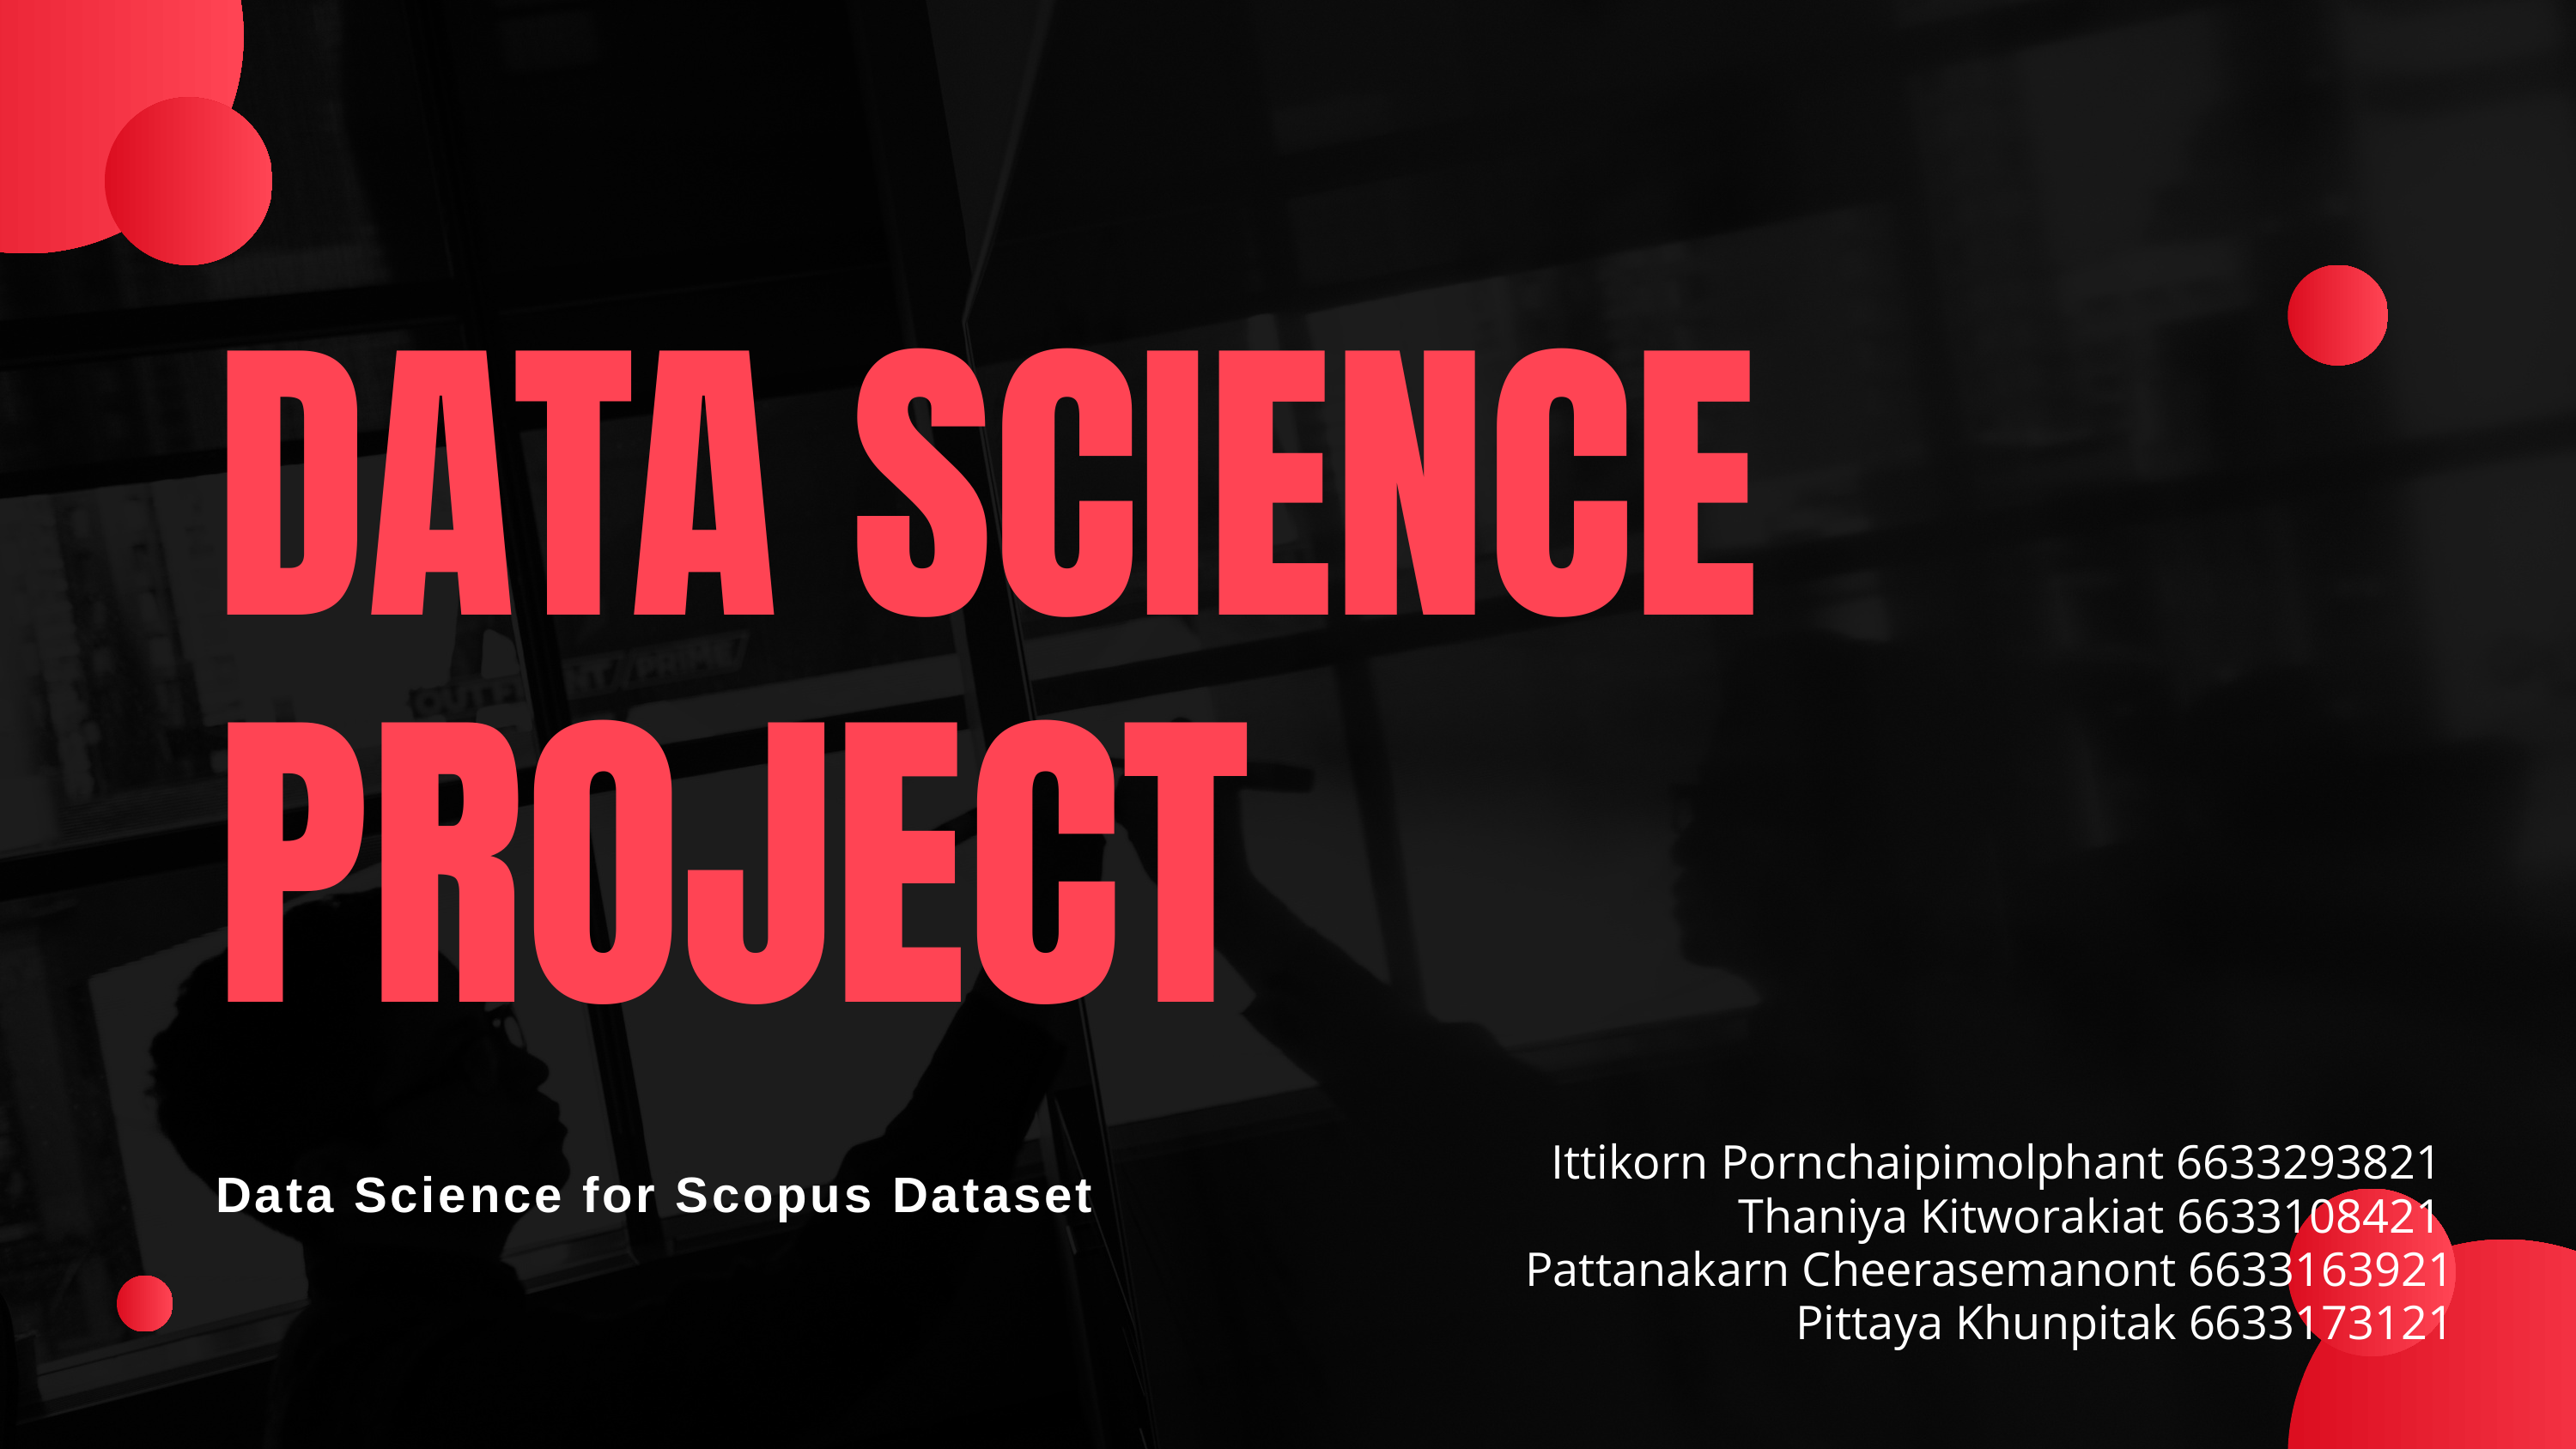

DATA SCIENCE
PROJECT
Ittikorn Pornchaipimolphant 6633293821
Thaniya Kitworakiat 6633108421
Pattanakarn Cheerasemanont 6633163921
Pittaya Khunpitak 6633173121
Data Science for Scopus Dataset